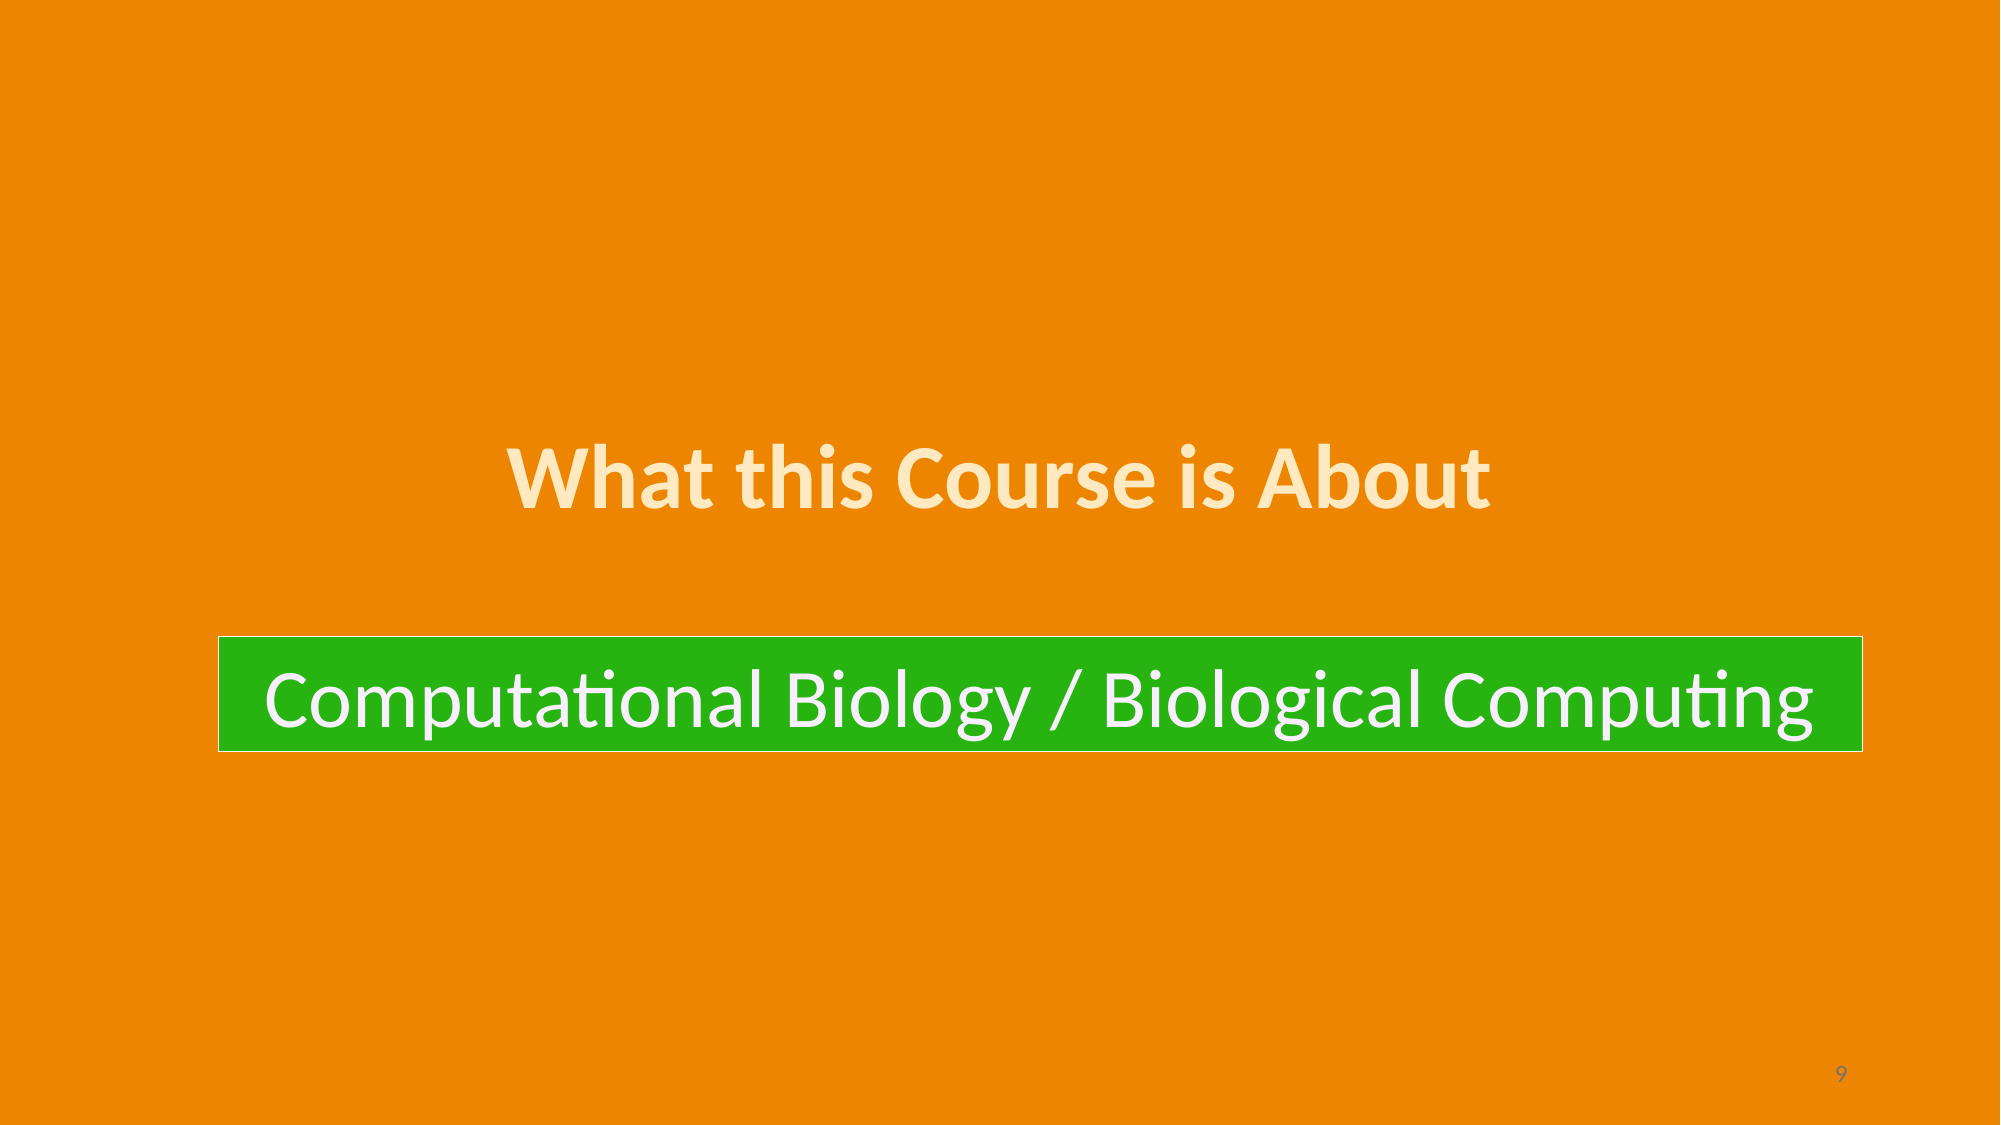

# What this Course is About
Computational Biology / Biological Computing
9